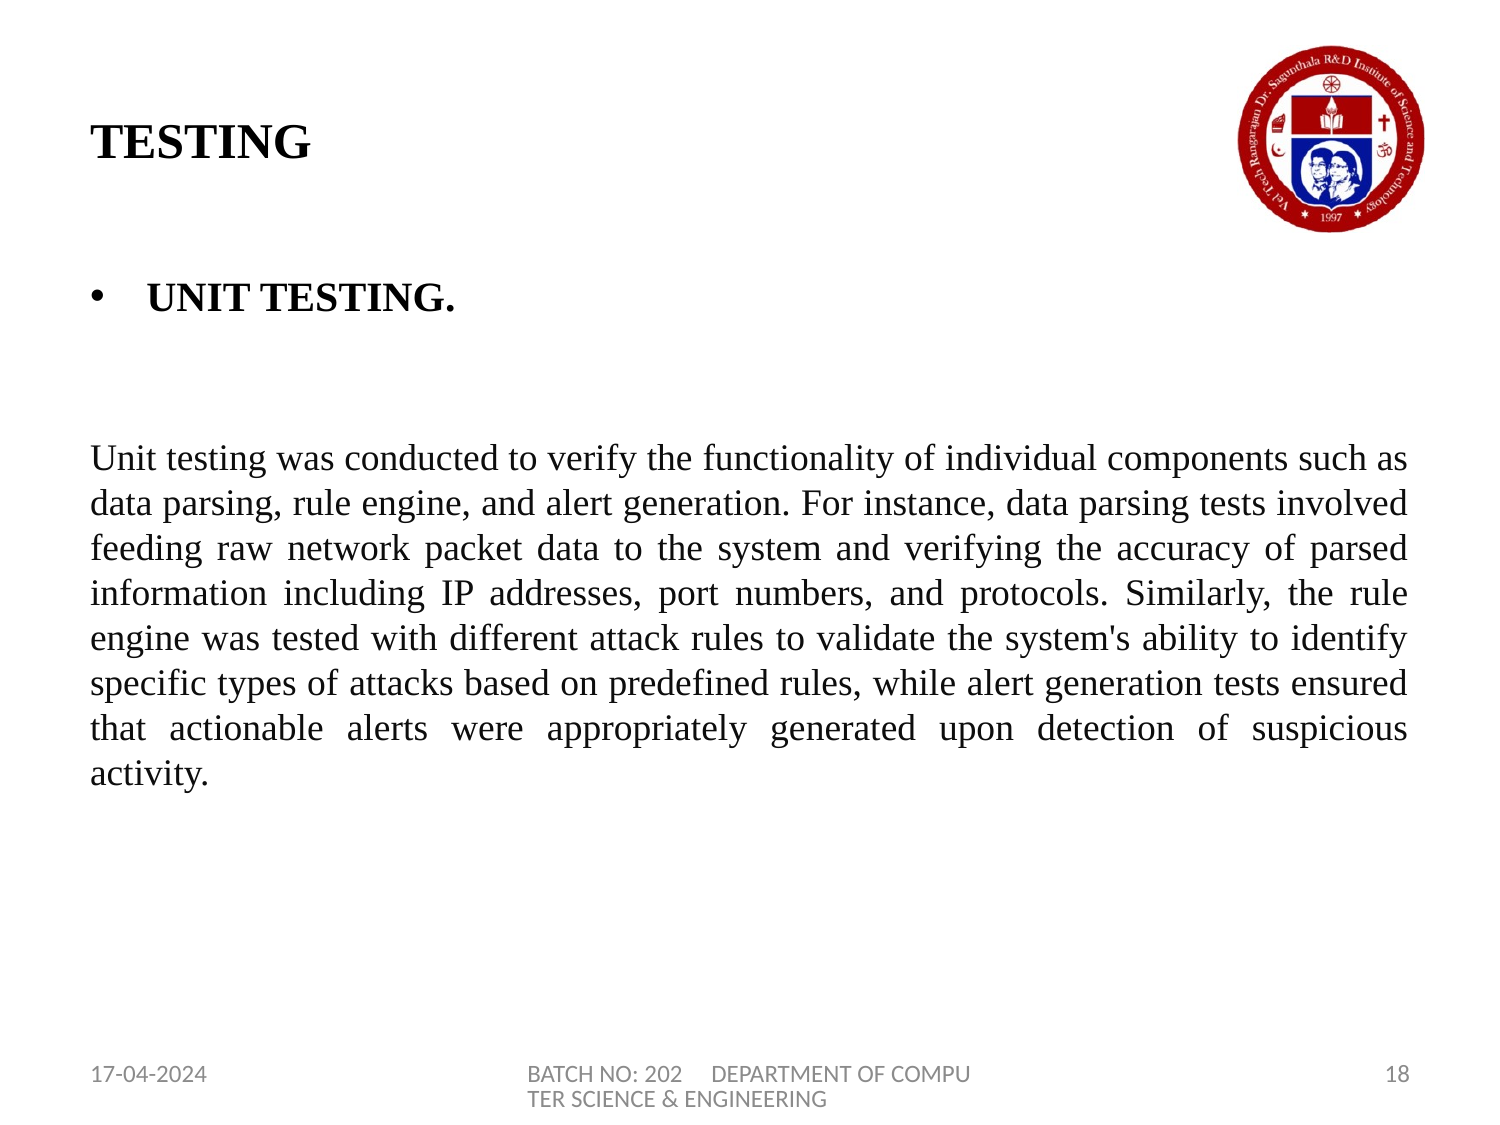

# TESTING
UNIT TESTING.

Unit testing was conducted to verify the functionality of individual components such as data parsing, rule engine, and alert generation. For instance, data parsing tests involved feeding raw network packet data to the system and verifying the accuracy of parsed information including IP addresses, port numbers, and protocols. Similarly, the rule engine was tested with different attack rules to validate the system's ability to identify specific types of attacks based on predefined rules, while alert generation tests ensured that actionable alerts were appropriately generated upon detection of suspicious activity.
17-04-2024
BATCH NO: 202     DEPARTMENT OF COMPUTER SCIENCE & ENGINEERING
18